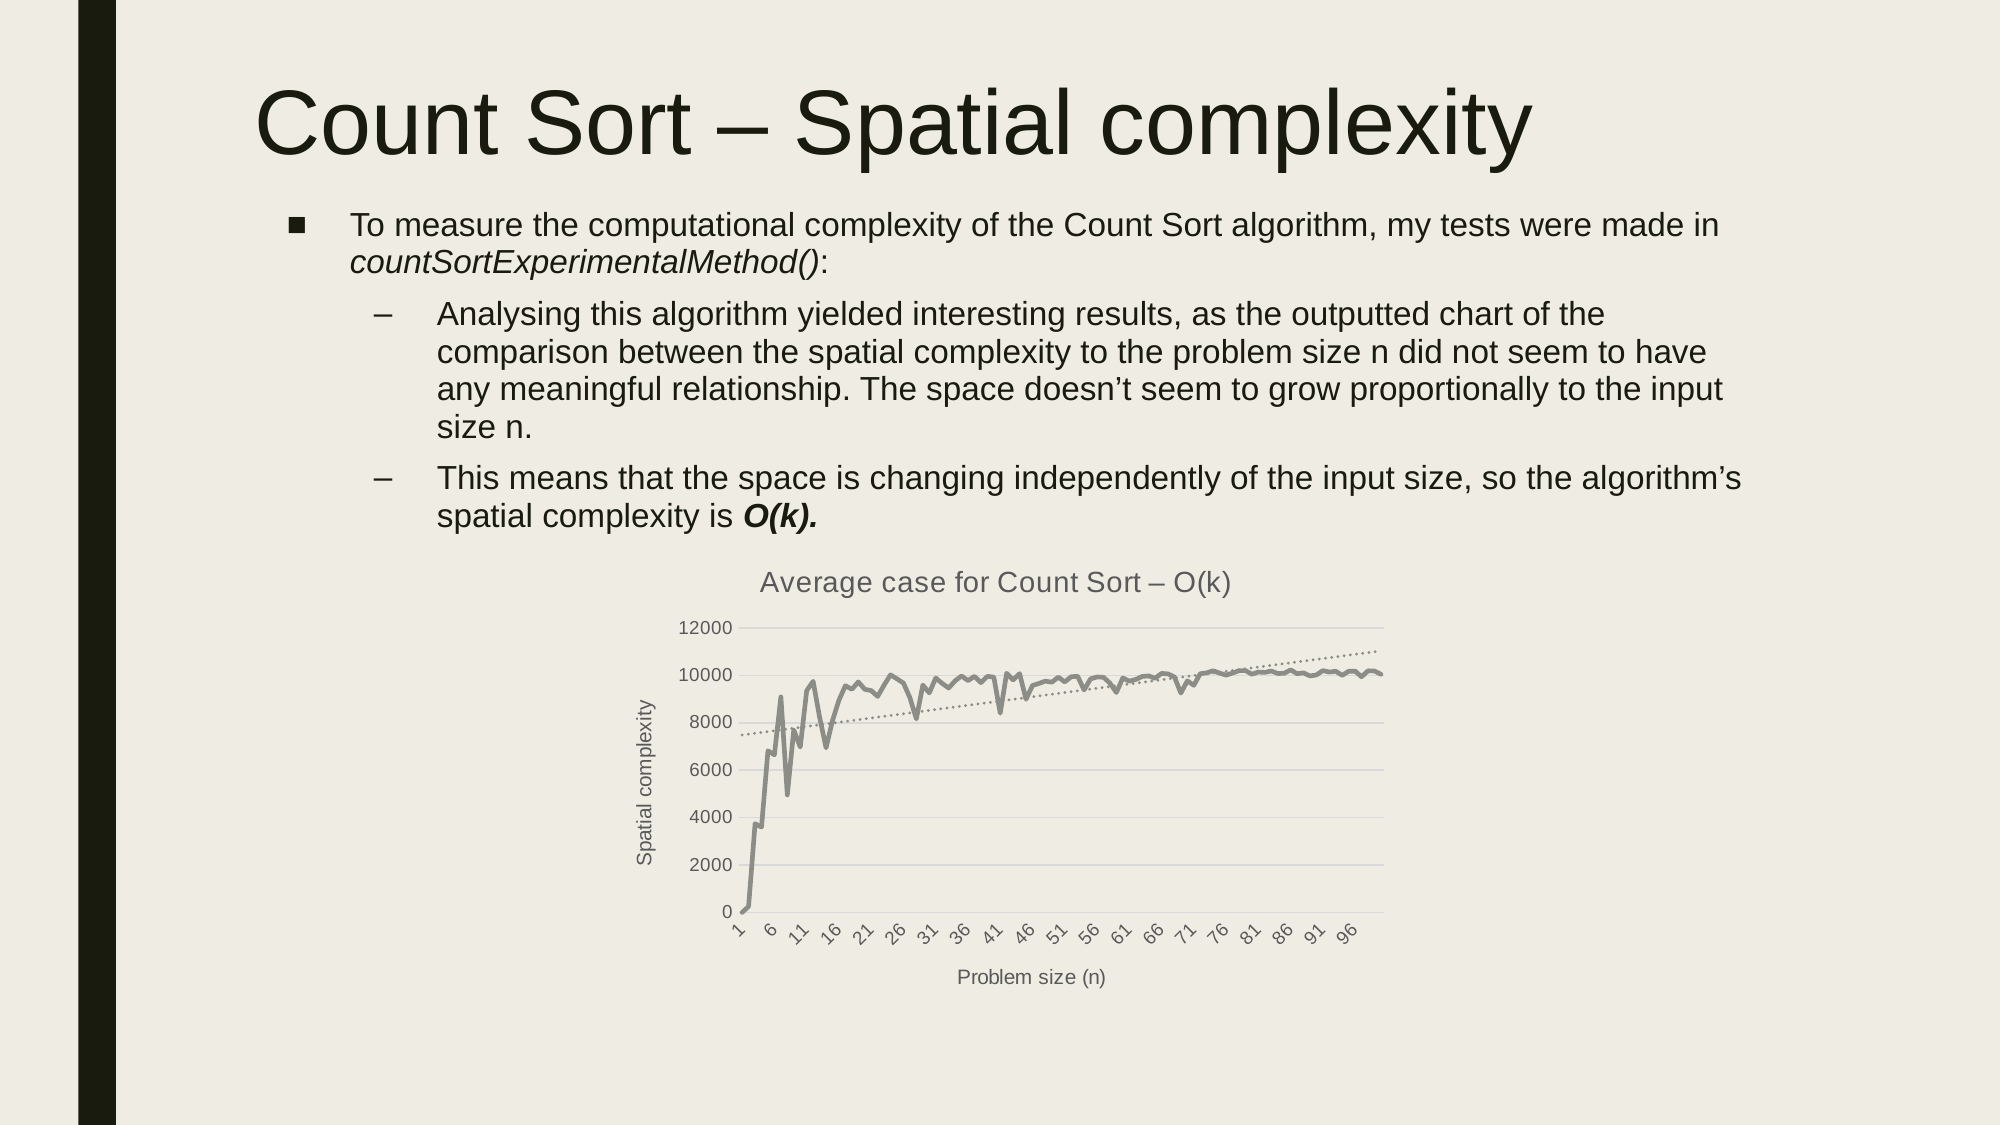

Count Sort – Spatial complexity
To measure the computational complexity of the Count Sort algorithm, my tests were made in countSortExperimentalMethod():
Analysing this algorithm yielded interesting results, as the outputted chart of the comparison between the spatial complexity to the problem size n did not seem to have any meaningful relationship. The space doesn’t seem to grow proportionally to the input size n.
This means that the space is changing independently of the input size, so the algorithm’s spatial complexity is O(k).

### Chart: Average case for Count Sort – O(k)

| Category |  |
|---|---|
| 1 | 4.0 |
| 2 | 255.0 |
| 3 | 3743.0 |
| 4 | 3598.0 |
| 5 | 6819.0 |
| 6 | 6647.0 |
| 7 | 9090.0 |
| 8 | 4954.0 |
| 9 | 7697.0 |
| 10 | 6973.0 |
| 11 | 9350.0 |
| 12 | 9746.0 |
| 13 | 8239.0 |
| 14 | 6940.0 |
| 15 | 8092.0 |
| 16 | 8949.0 |
| 17 | 9561.0 |
| 18 | 9410.0 |
| 19 | 9720.0 |
| 20 | 9409.0 |
| 21 | 9355.0 |
| 22 | 9110.0 |
| 23 | 9590.0 |
| 24 | 10019.0 |
| 25 | 9847.0 |
| 26 | 9669.0 |
| 27 | 9053.0 |
| 28 | 8164.0 |
| 29 | 9586.0 |
| 30 | 9258.0 |
| 31 | 9885.0 |
| 32 | 9656.0 |
| 33 | 9462.0 |
| 34 | 9765.0 |
| 35 | 9972.0 |
| 36 | 9775.0 |
| 37 | 9958.0 |
| 38 | 9692.0 |
| 39 | 9955.0 |
| 40 | 9924.0 |
| 41 | 8403.0 |
| 42 | 10088.0 |
| 43 | 9805.0 |
| 44 | 10069.0 |
| 45 | 8990.0 |
| 46 | 9570.0 |
| 47 | 9656.0 |
| 48 | 9755.0 |
| 49 | 9709.0 |
| 50 | 9922.0 |
| 51 | 9720.0 |
| 52 | 9937.0 |
| 53 | 9961.0 |
| 54 | 9379.0 |
| 55 | 9850.0 |
| 56 | 9928.0 |
| 57 | 9918.0 |
| 58 | 9669.0 |
| 59 | 9272.0 |
| 60 | 9887.0 |
| 61 | 9753.0 |
| 62 | 9827.0 |
| 63 | 9950.0 |
| 64 | 9974.0 |
| 65 | 9875.0 |
| 66 | 10080.0 |
| 67 | 10059.0 |
| 68 | 9928.0 |
| 69 | 9252.0 |
| 70 | 9766.0 |
| 71 | 9578.0 |
| 72 | 10068.0 |
| 73 | 10105.0 |
| 74 | 10191.0 |
| 75 | 10092.0 |
| 76 | 10007.0 |
| 77 | 10092.0 |
| 78 | 10195.0 |
| 79 | 10200.0 |
| 80 | 10044.0 |
| 81 | 10137.0 |
| 82 | 10122.0 |
| 83 | 10181.0 |
| 84 | 10078.0 |
| 85 | 10083.0 |
| 86 | 10232.0 |
| 87 | 10068.0 |
| 88 | 10103.0 |
| 89 | 9973.0 |
| 90 | 10015.0 |
| 91 | 10197.0 |
| 92 | 10138.0 |
| 93 | 10170.0 |
| 94 | 9997.0 |
| 95 | 10169.0 |
| 96 | 10173.0 |
| 97 | 9939.0 |
| 98 | 10188.0 |
| 99 | 10182.0 |
| 100 | 10042.0 |